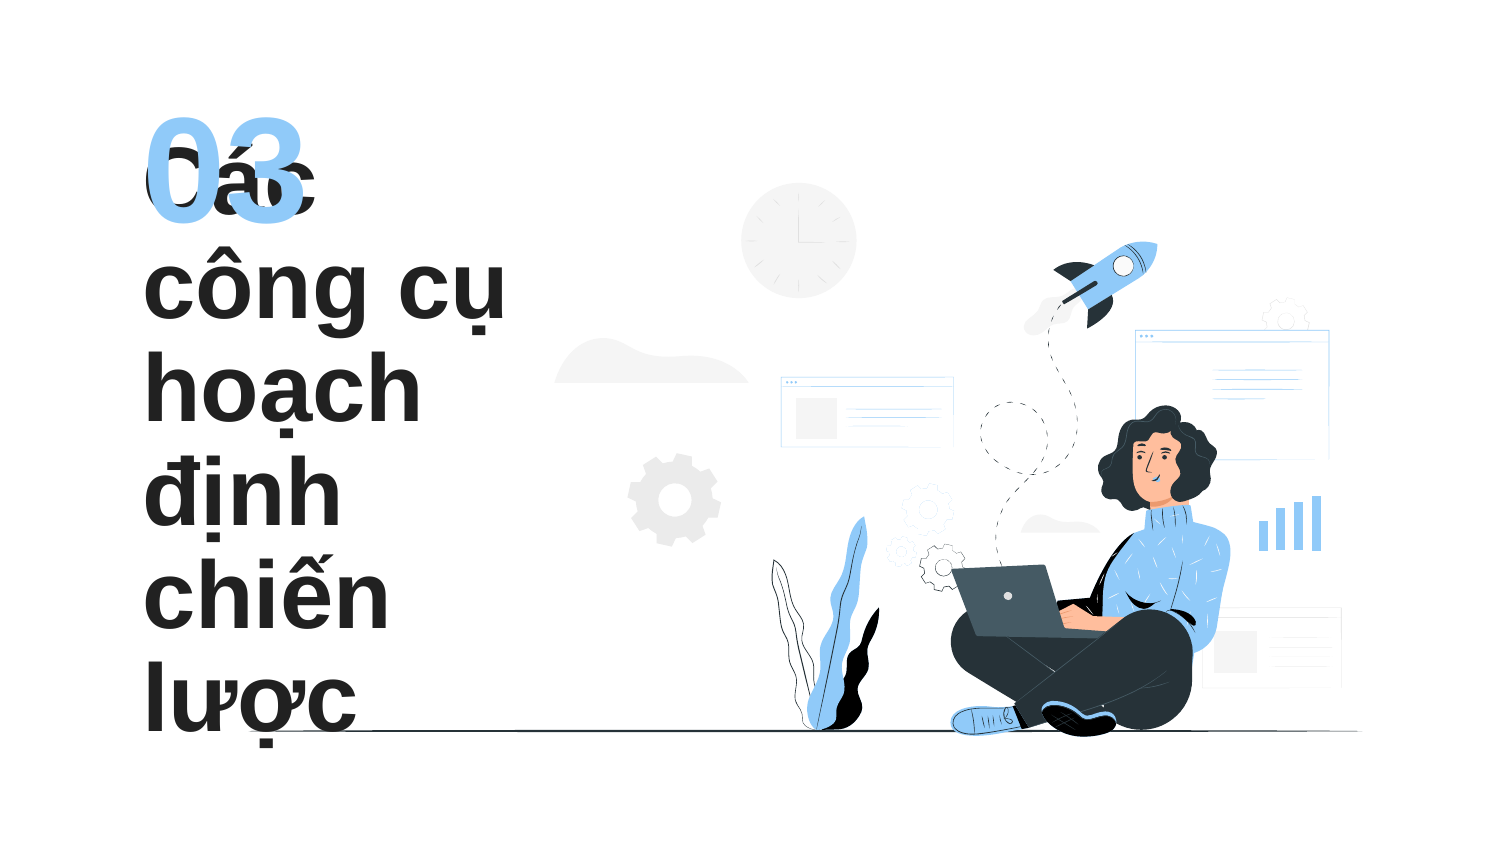

03
# Các công cụ hoạch định chiến lược